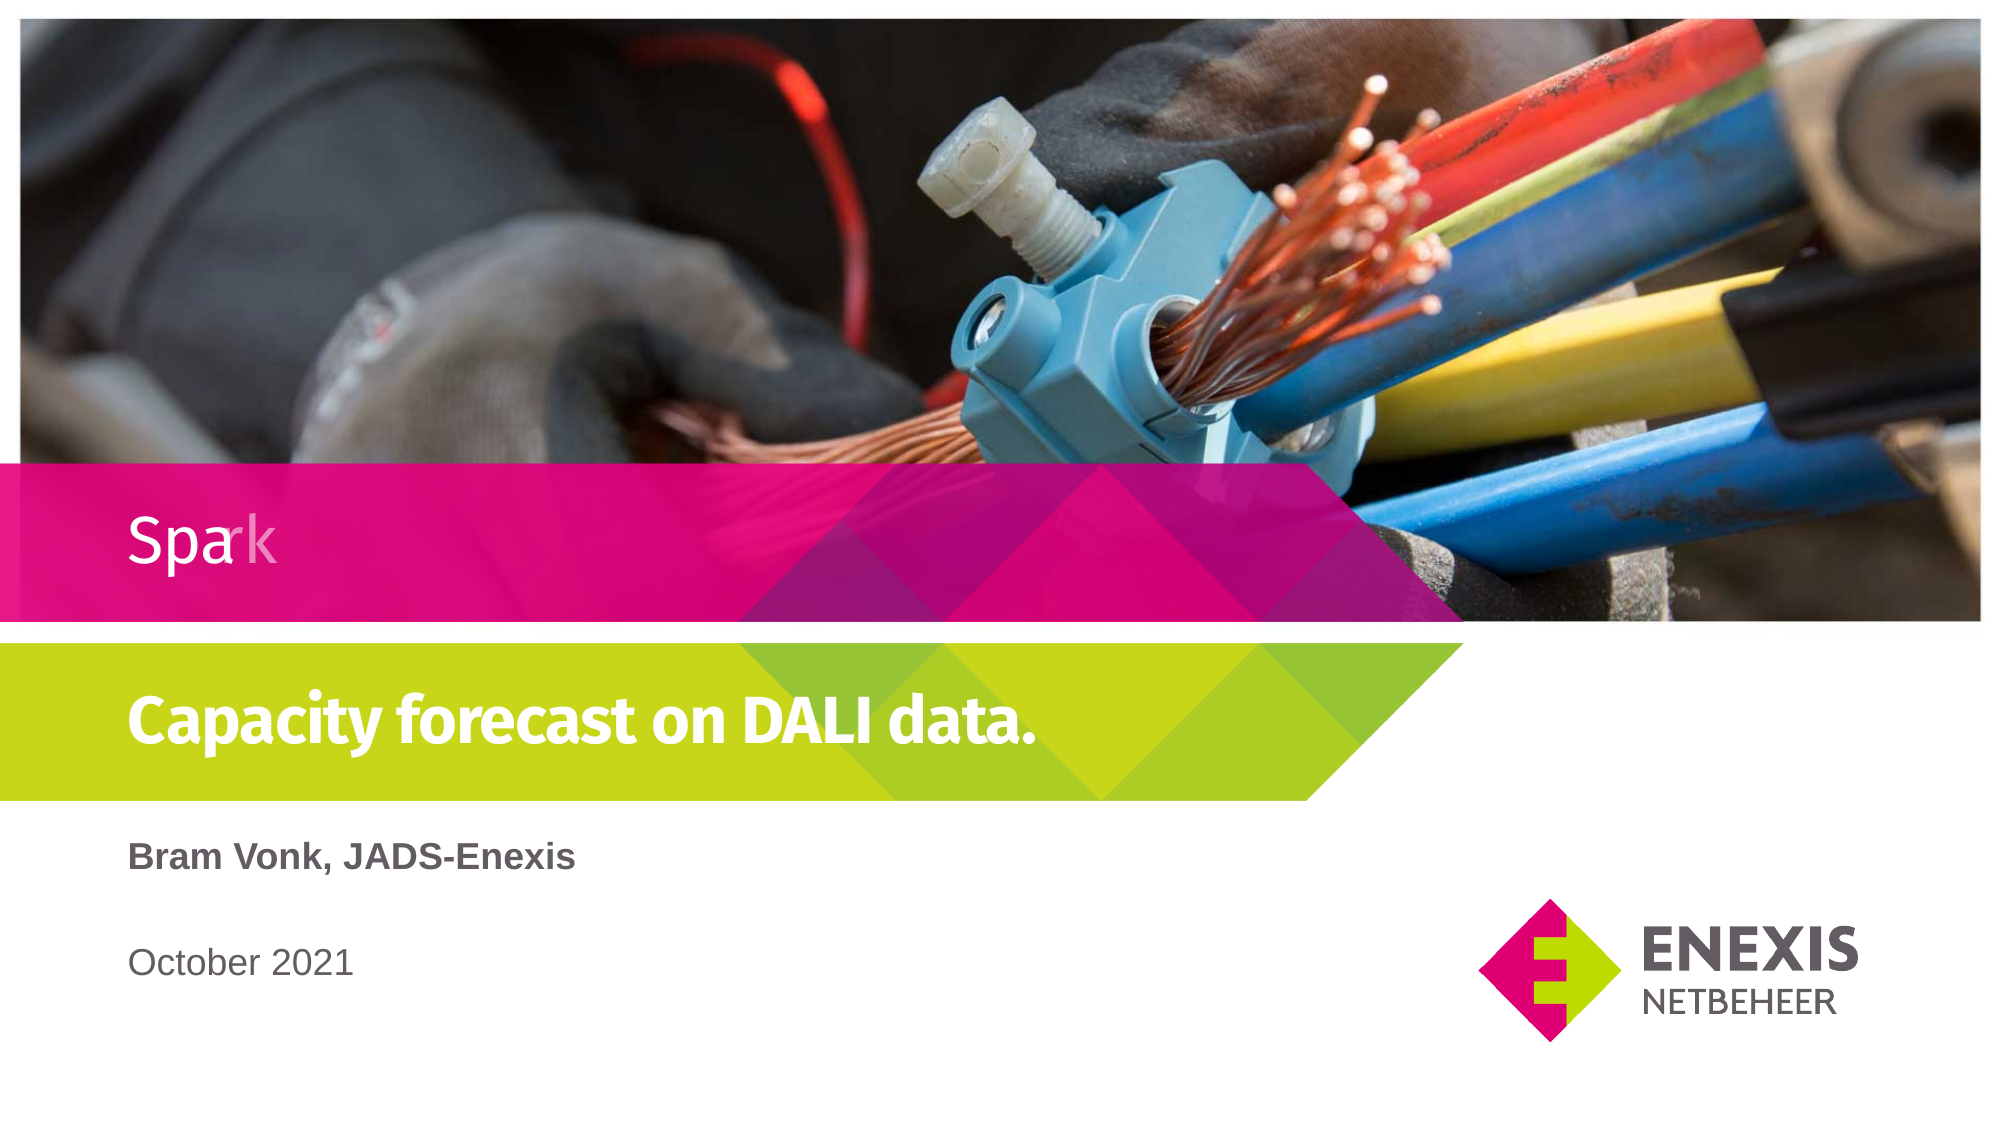

Spa
     rk
# Capacity forecast on DALI data.
Bram Vonk, JADS-Enexis
October 2021